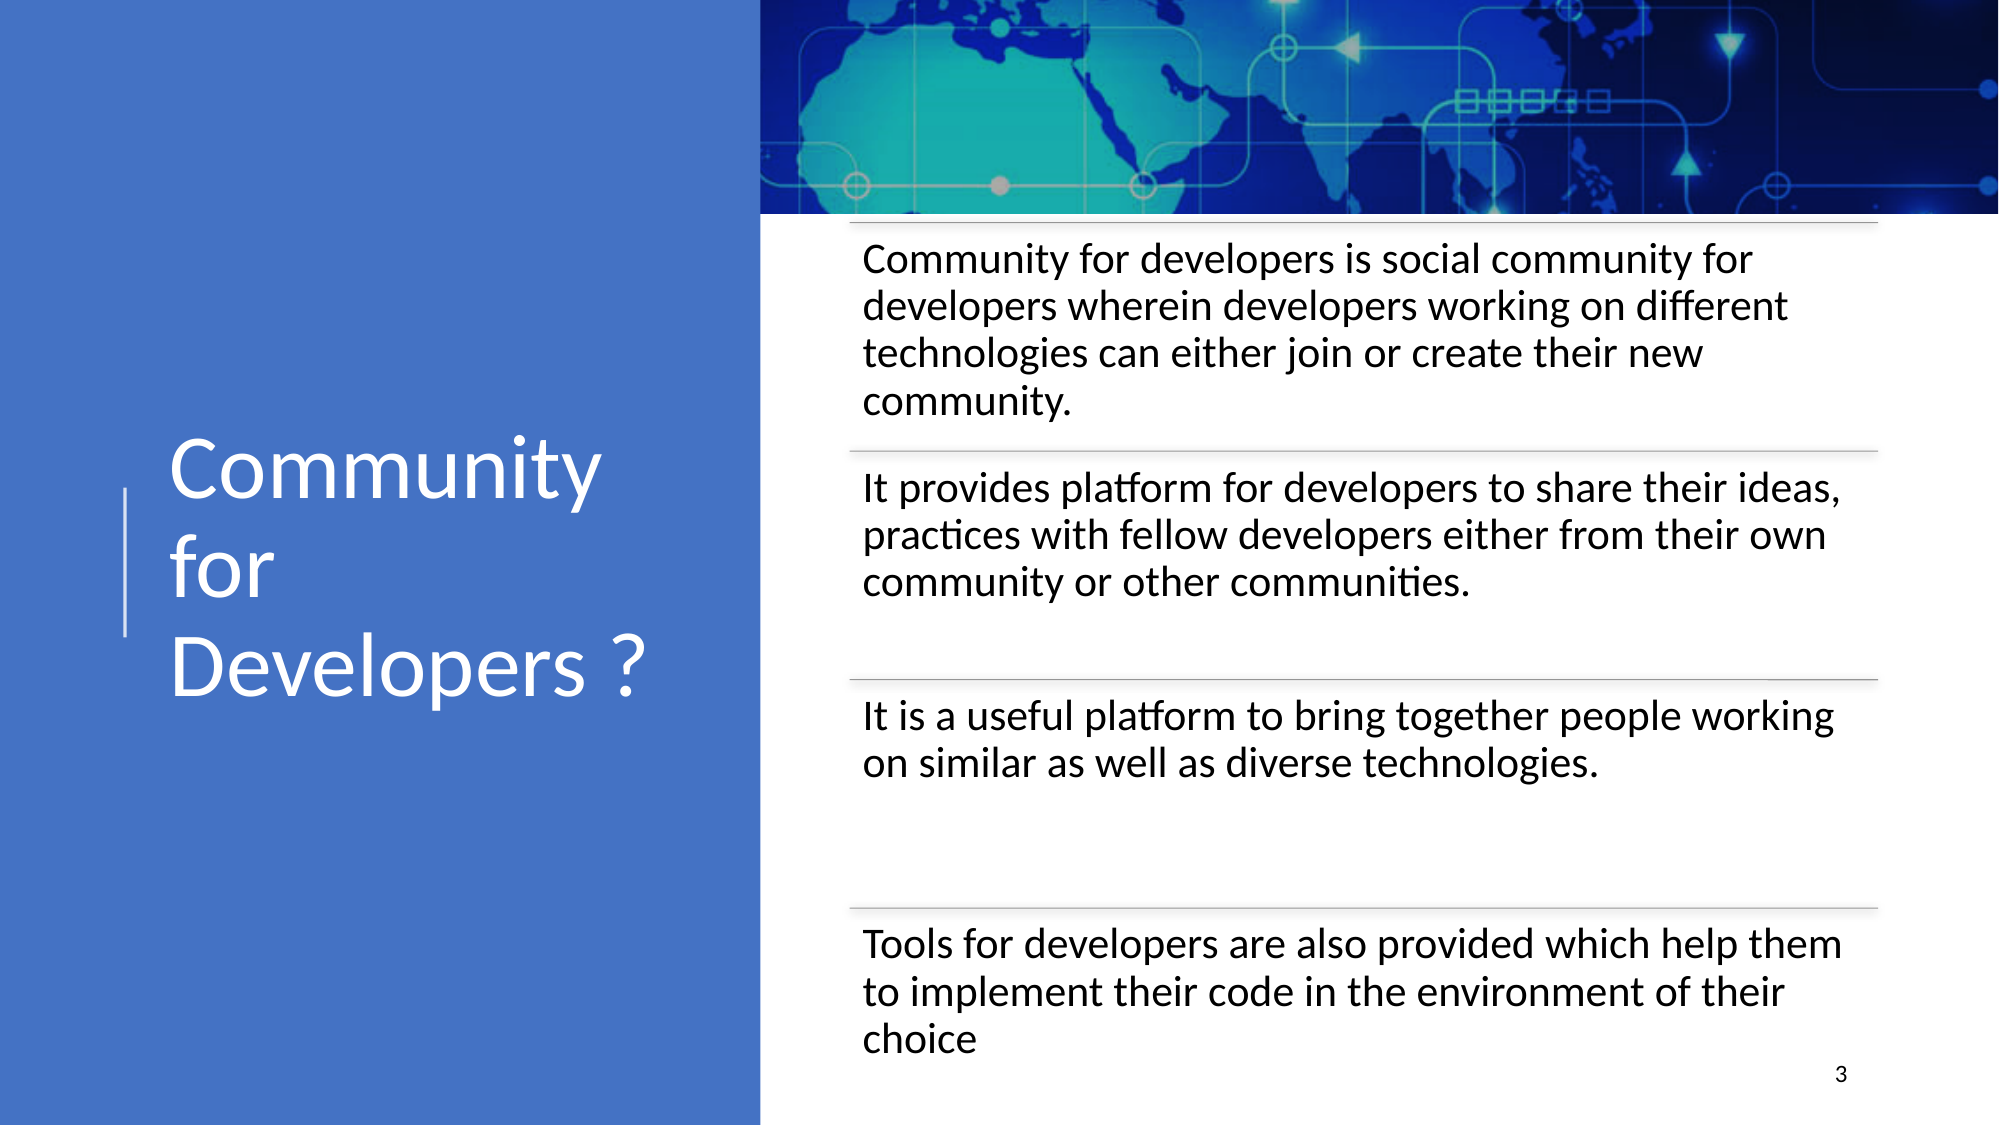

# Community for Developers ?
Community for developers is social community for developers wherein developers working on different technologies can either join or create their new community.
It provides platform for developers to share their ideas, practices with fellow developers either from their own community or other communities.
It is a useful platform to bring together people working on similar as well as diverse technologies.
Tools for developers are also provided which help them to implement their code in the environment of their choice
3